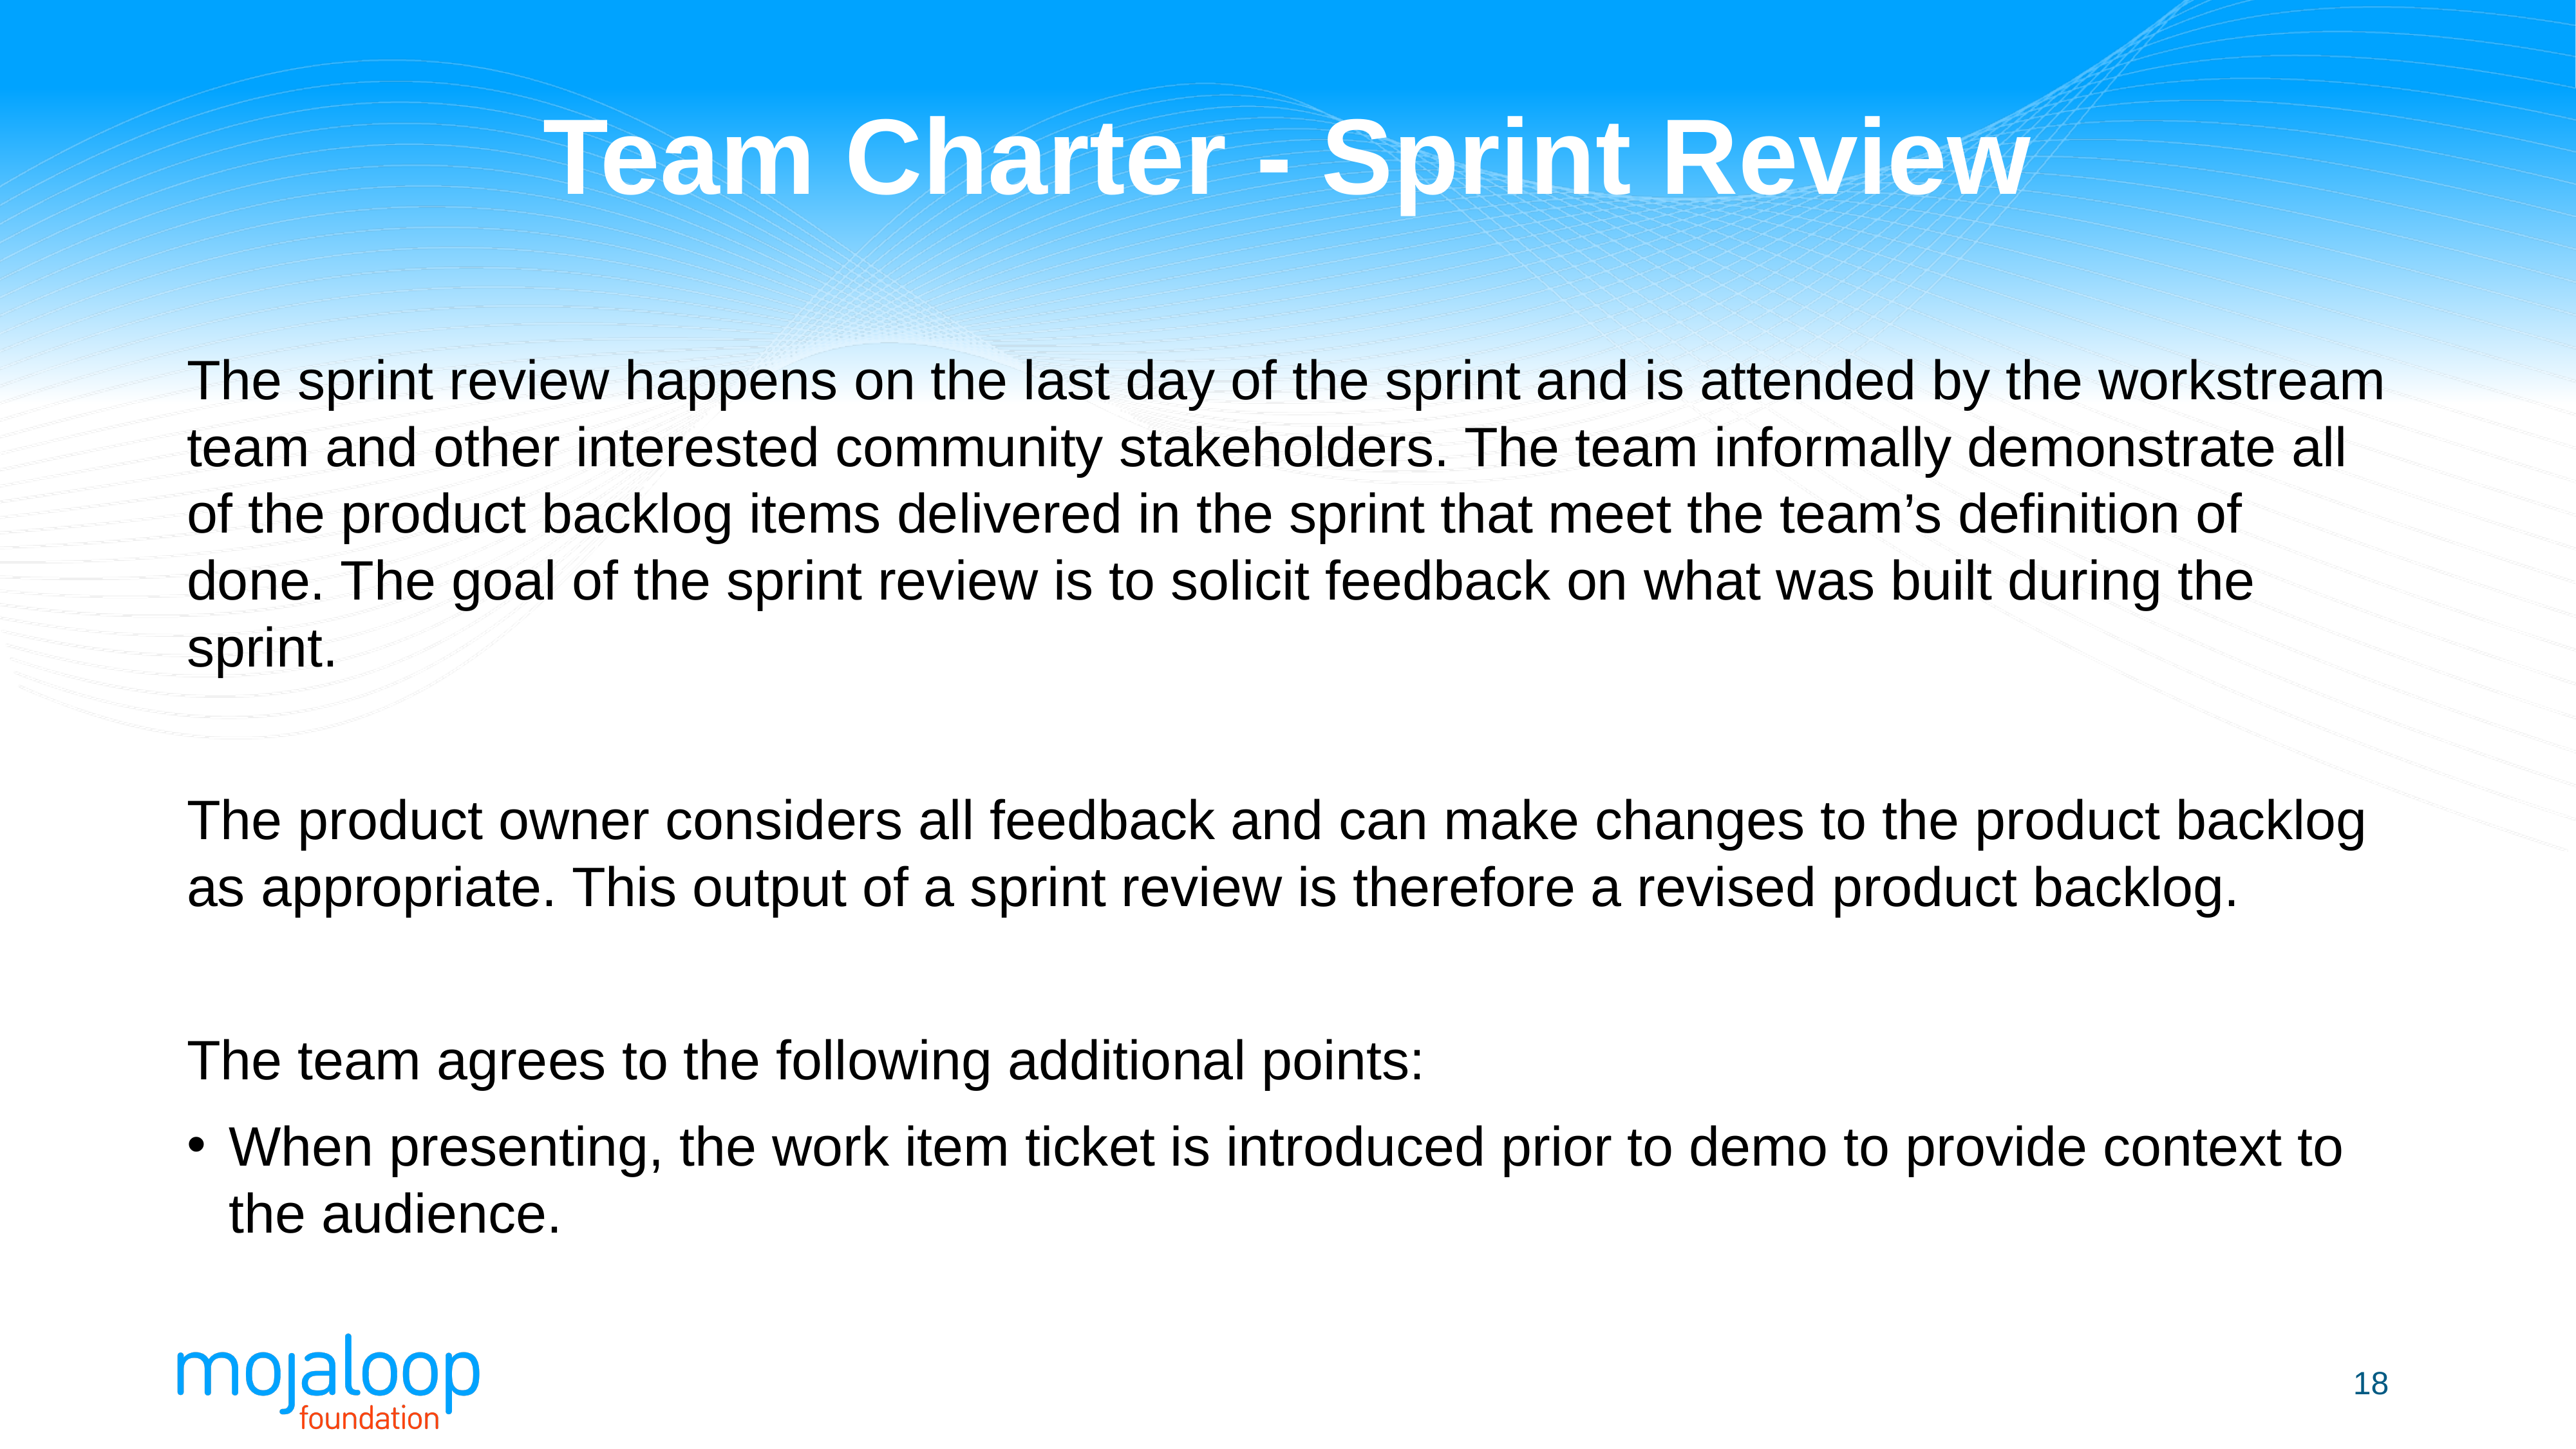

# Team Charter - Sprint Review
The sprint review happens on the last day of the sprint and is attended by the workstream team and other interested community stakeholders. The team informally demonstrate all of the product backlog items delivered in the sprint that meet the team’s deﬁnition of done. The goal of the sprint review is to solicit feedback on what was built during the sprint.

The product owner considers all feedback and can make changes to the product backlog as appropriate. This output of a sprint review is therefore a revised product backlog.

The team agrees to the following additional points:
When presenting, the work item ticket is introduced prior to demo to provide context to the audience.
18